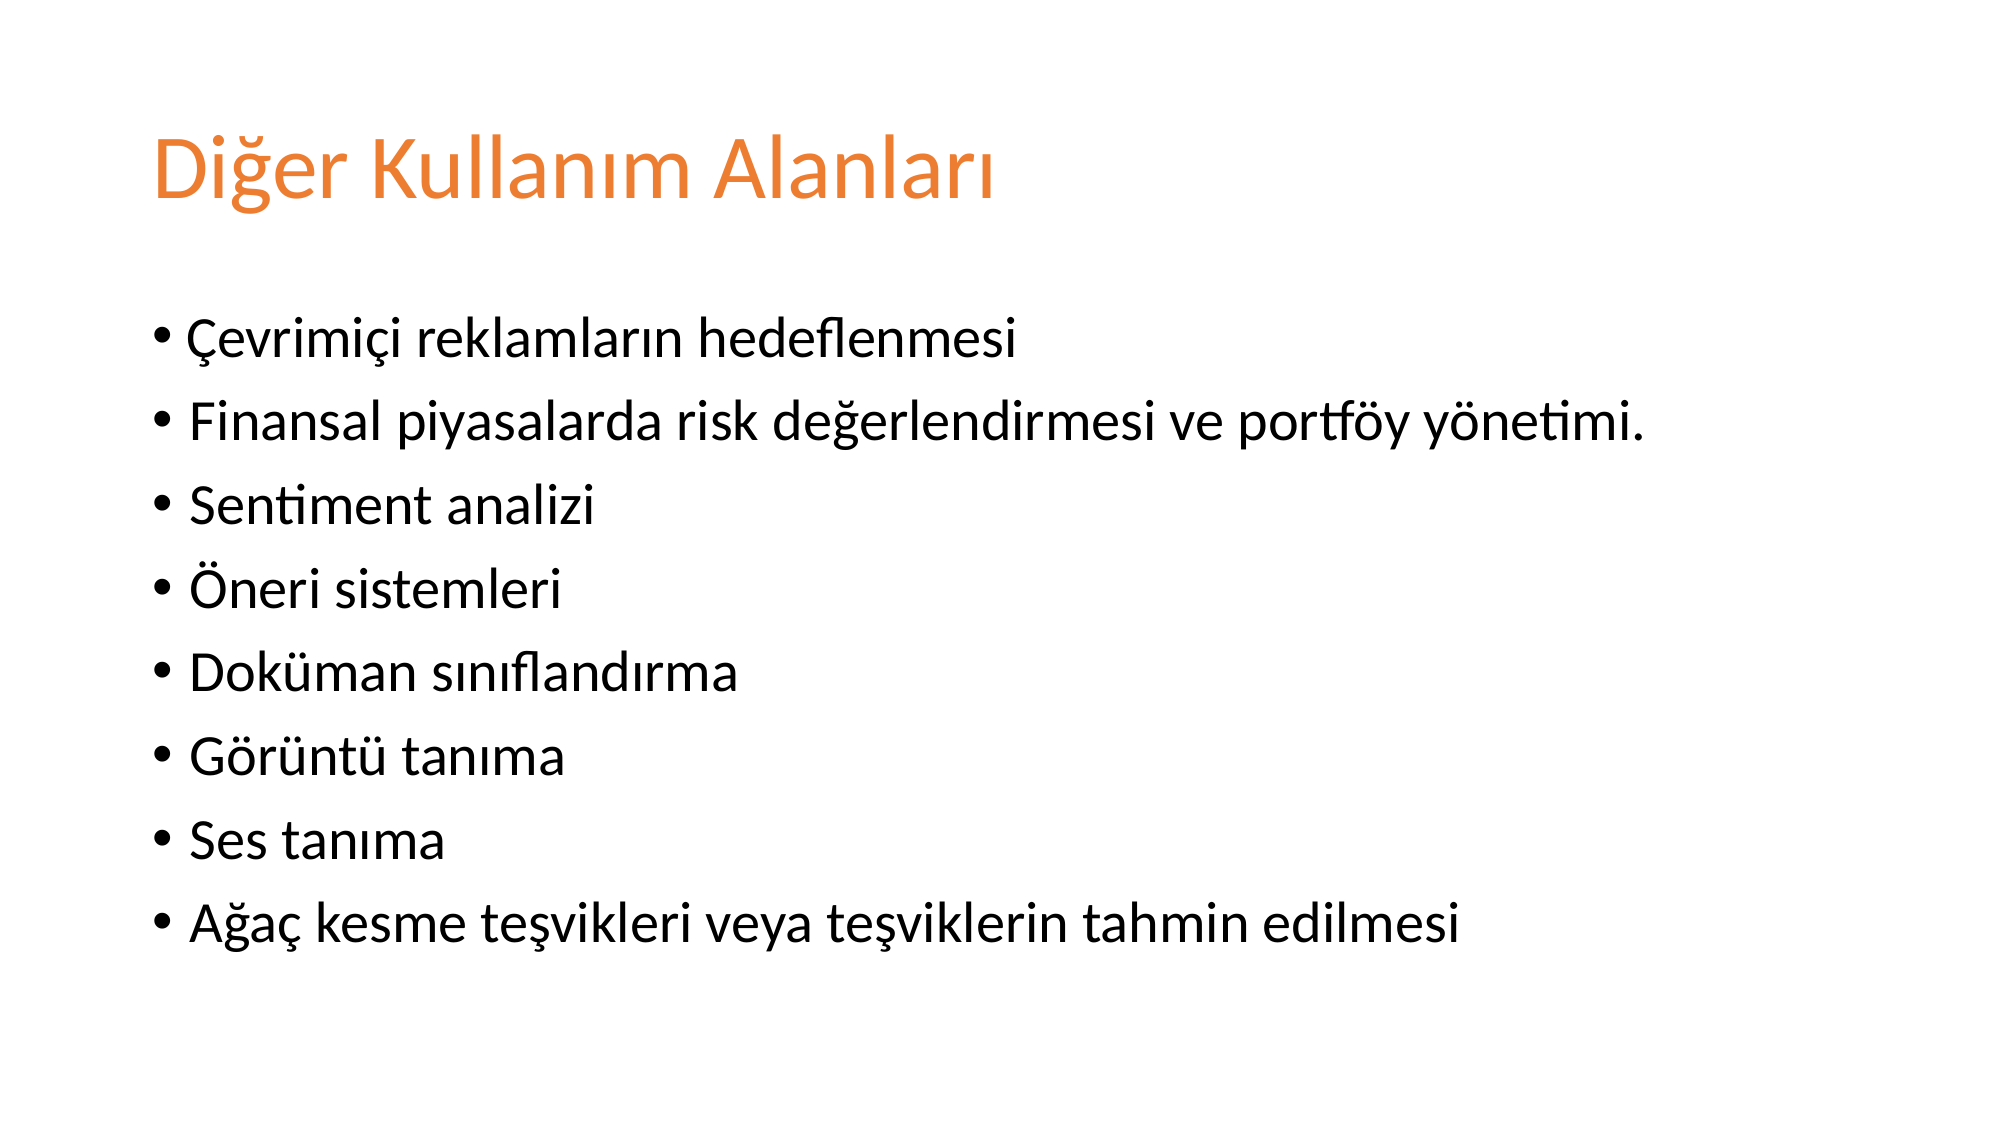

# Diğer Kullanım Alanları
 Çevrimiçi reklamların hedeflenmesi
Finansal piyasalarda risk değerlendirmesi ve portföy yönetimi.
Sentiment analizi
Öneri sistemleri
Doküman sınıflandırma
Görüntü tanıma
Ses tanıma
Ağaç kesme teşvikleri veya teşviklerin tahmin edilmesi